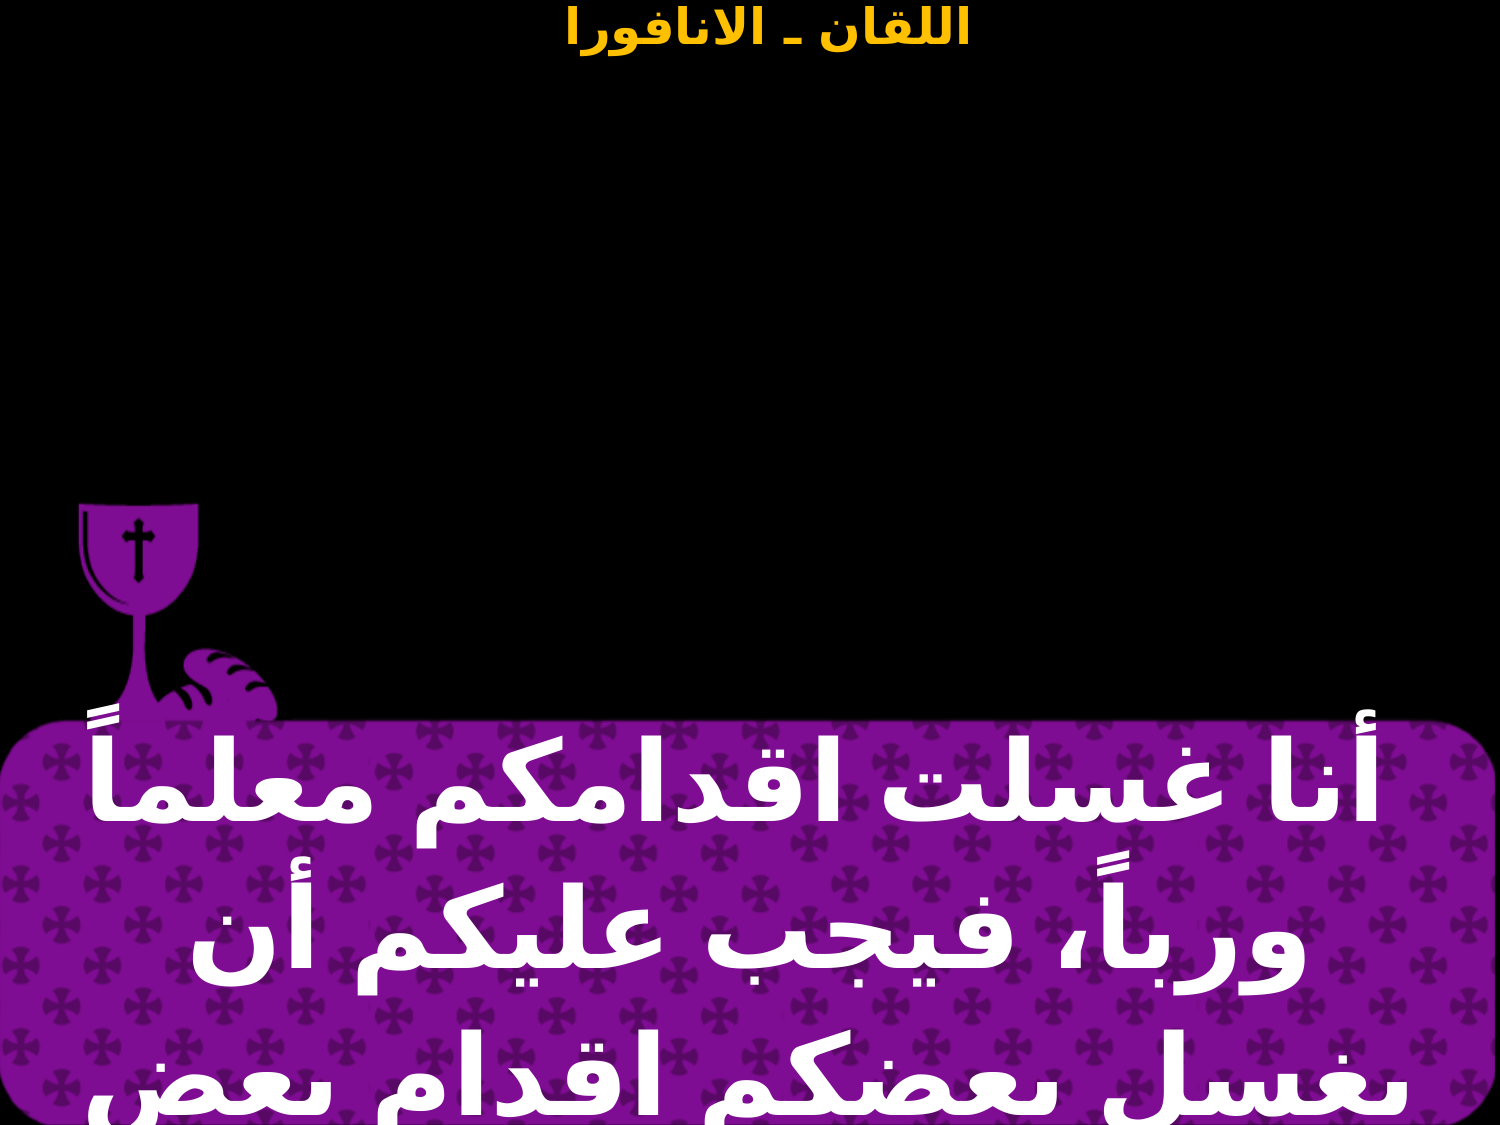

| أنا غسلت اقدامكم معلماً ورباً، فيجب عليكم أن يغسل بعضكم اقدام بعض |
| --- |